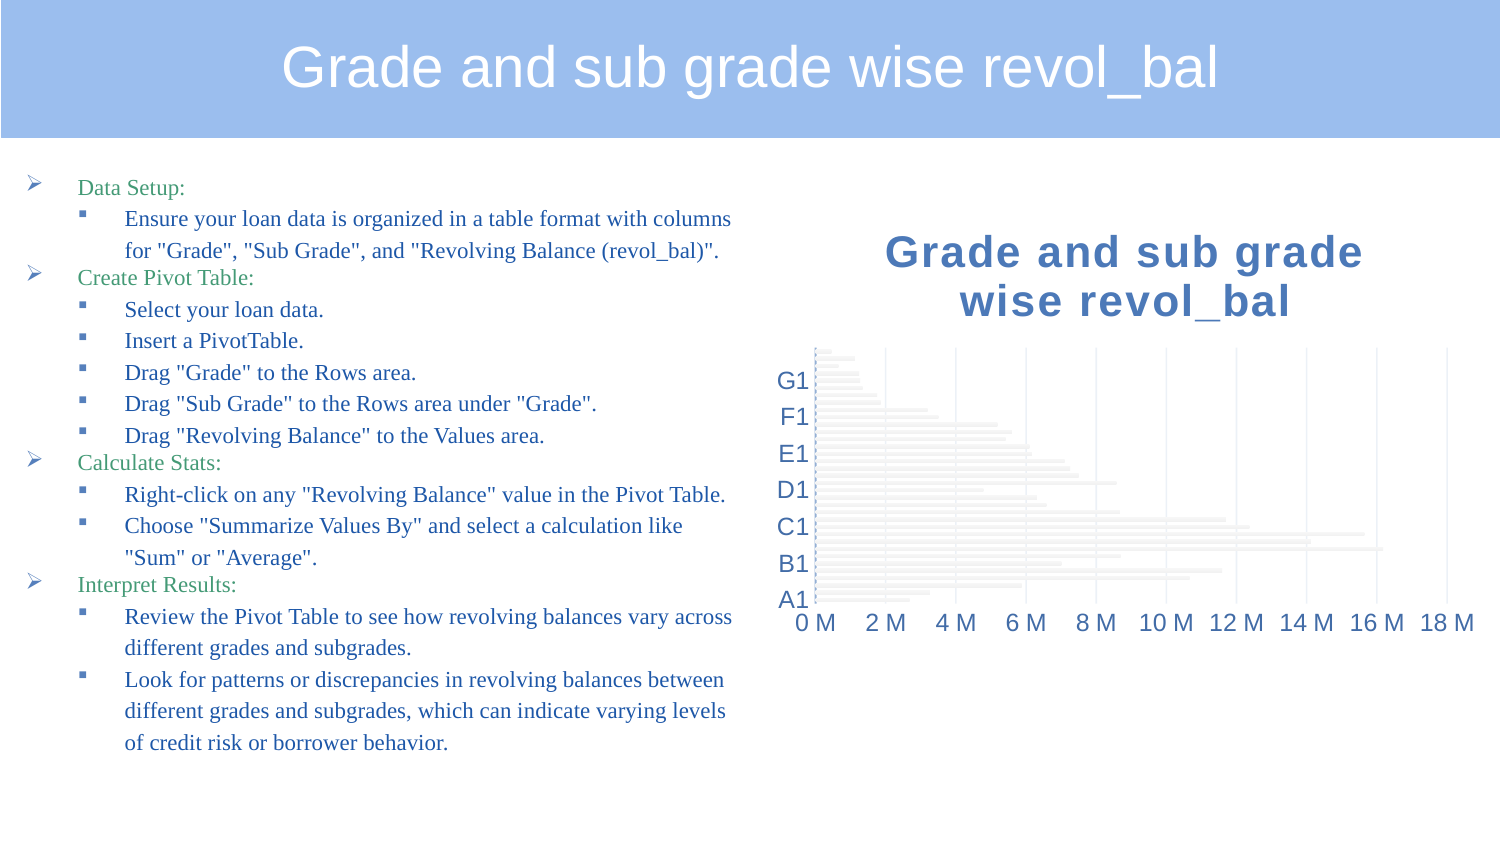

#
Grade and sub grade wise revol_bal

Data Setup:
Ensure your loan data is organized in a table format with columns for "Grade", "Sub Grade", and "Revolving Balance (revol_bal)".
Create Pivot Table:
Select your loan data.
Insert a PivotTable.
Drag "Grade" to the Rows area.
Drag "Sub Grade" to the Rows area under "Grade".
Drag "Revolving Balance" to the Values area.
Calculate Stats:
Right-click on any "Revolving Balance" value in the Pivot Table.
Choose "Summarize Values By" and select a calculation like "Sum" or "Average".
Interpret Results:
Review the Pivot Table to see how revolving balances vary across different grades and subgrades.
Look for patterns or discrepancies in revolving balances between different grades and subgrades, which can indicate varying levels of credit risk or borrower behavior.

### Chart: Grade and sub grade wise revol_bal

| Category | Total |
|---|---|
| A1 | 2678959.0 |
| A2 | 3255722.0 |
| A3 | 5872294.0 |
| A4 | 10665564.0 |
| A5 | 11591270.0 |
| B1 | 7006861.0 |
| B2 | 8692333.0 |
| B3 | 16181262.0 |
| B4 | 14116782.0 |
| B5 | 15640468.0 |
| C1 | 12363067.0 |
| C2 | 11698922.0 |
| C3 | 8676904.0 |
| C4 | 6581574.0 |
| C5 | 6305565.0 |
| D1 | 4783202.0 |
| D2 | 8572761.0 |
| D3 | 7500793.0 |
| D4 | 7252987.0 |
| D5 | 7098149.0 |
| E1 | 6165498.0 |
| E2 | 6097503.0 |
| E3 | 5414360.0 |
| E4 | 5597024.0 |
| E5 | 5187081.0 |
| F1 | 3498891.0 |
| F2 | 3194729.0 |
| F3 | 1852837.0 |
| F4 | 1753804.0 |
| F5 | 1341126.0 |
| G1 | 1268874.0 |
| G2 | 1244872.0 |
| G3 | 648817.0 |
| G4 | 1125261.0 |
| G5 | 452291.0 |